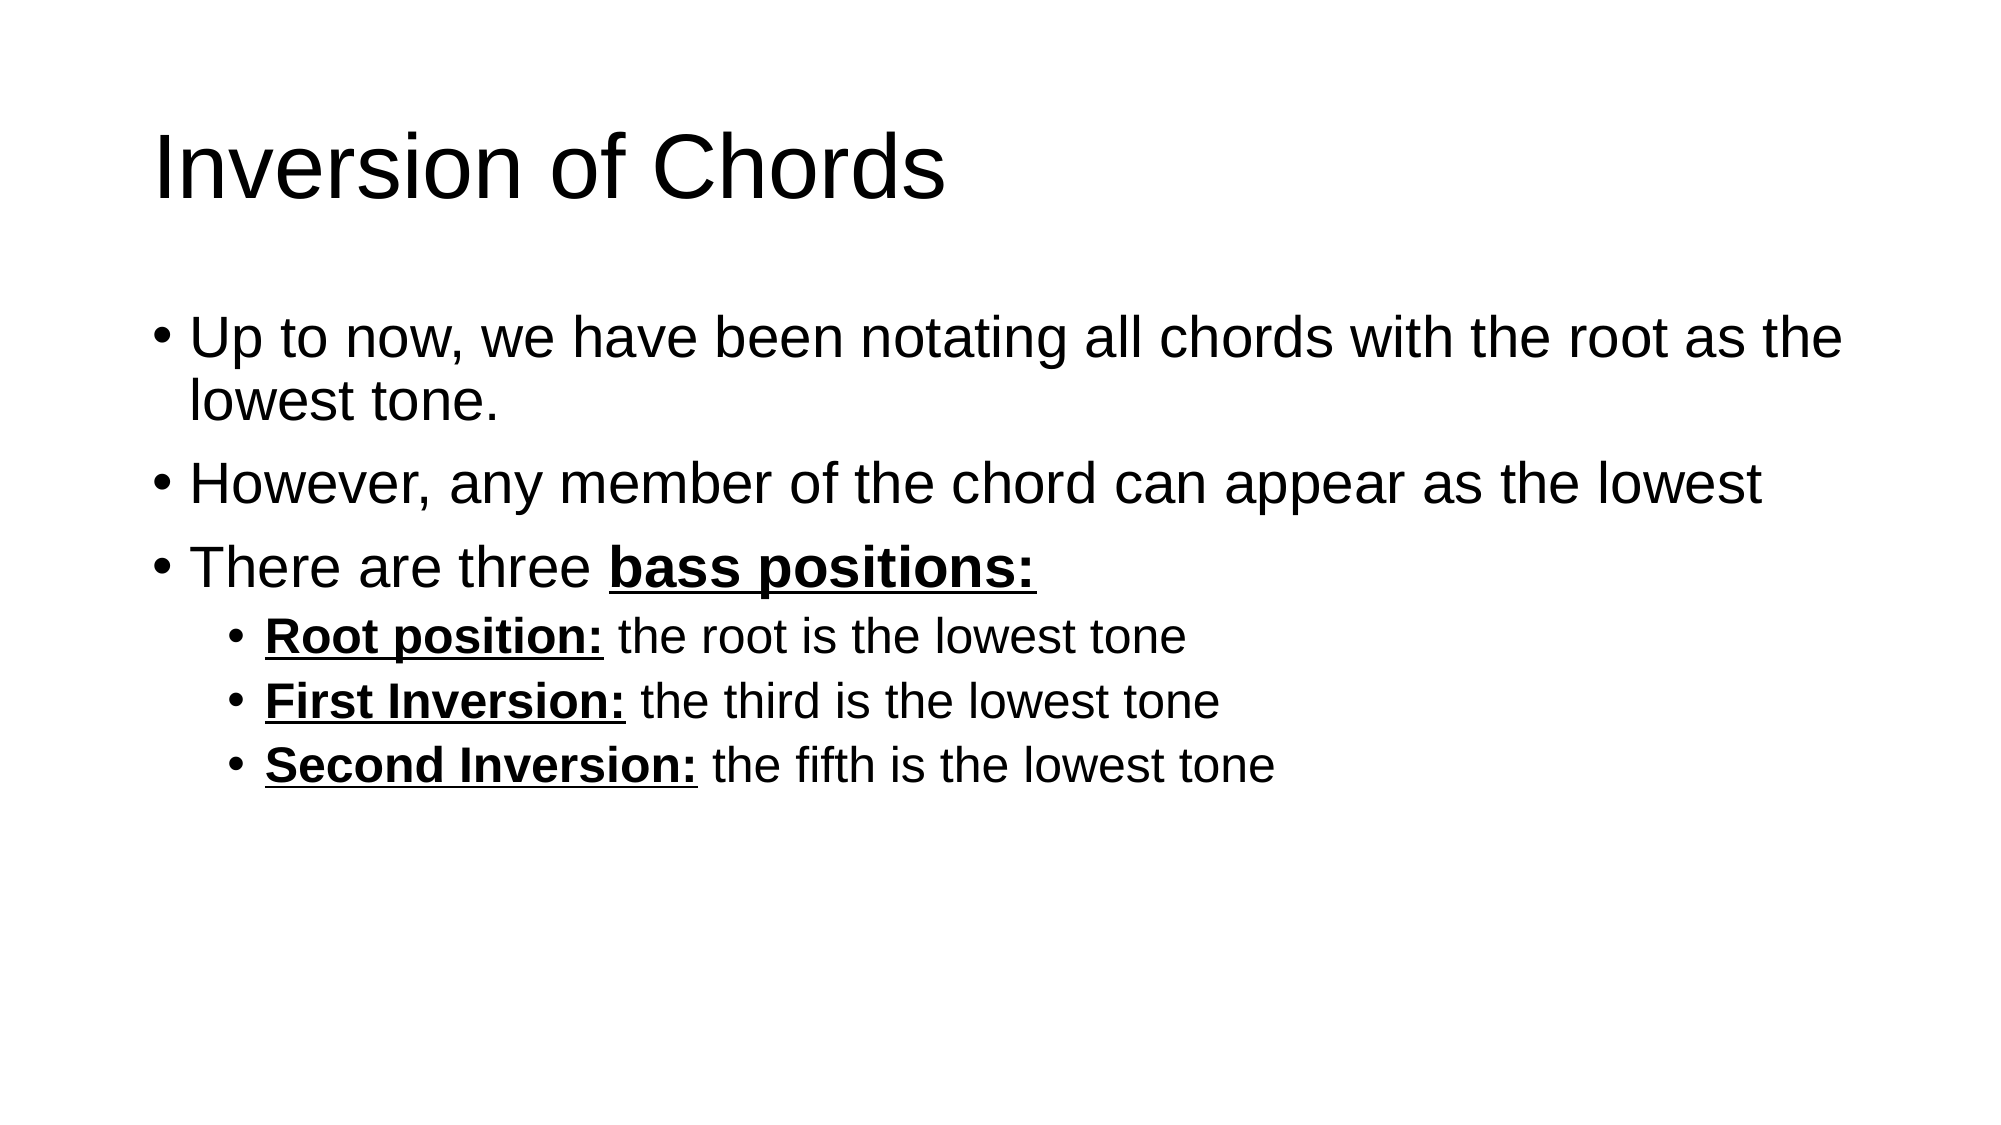

# Inversion of Chords
Up to now, we have been notating all chords with the root as the lowest tone.
However, any member of the chord can appear as the lowest
There are three bass positions:
Root position: the root is the lowest tone
First Inversion: the third is the lowest tone
Second Inversion: the fifth is the lowest tone